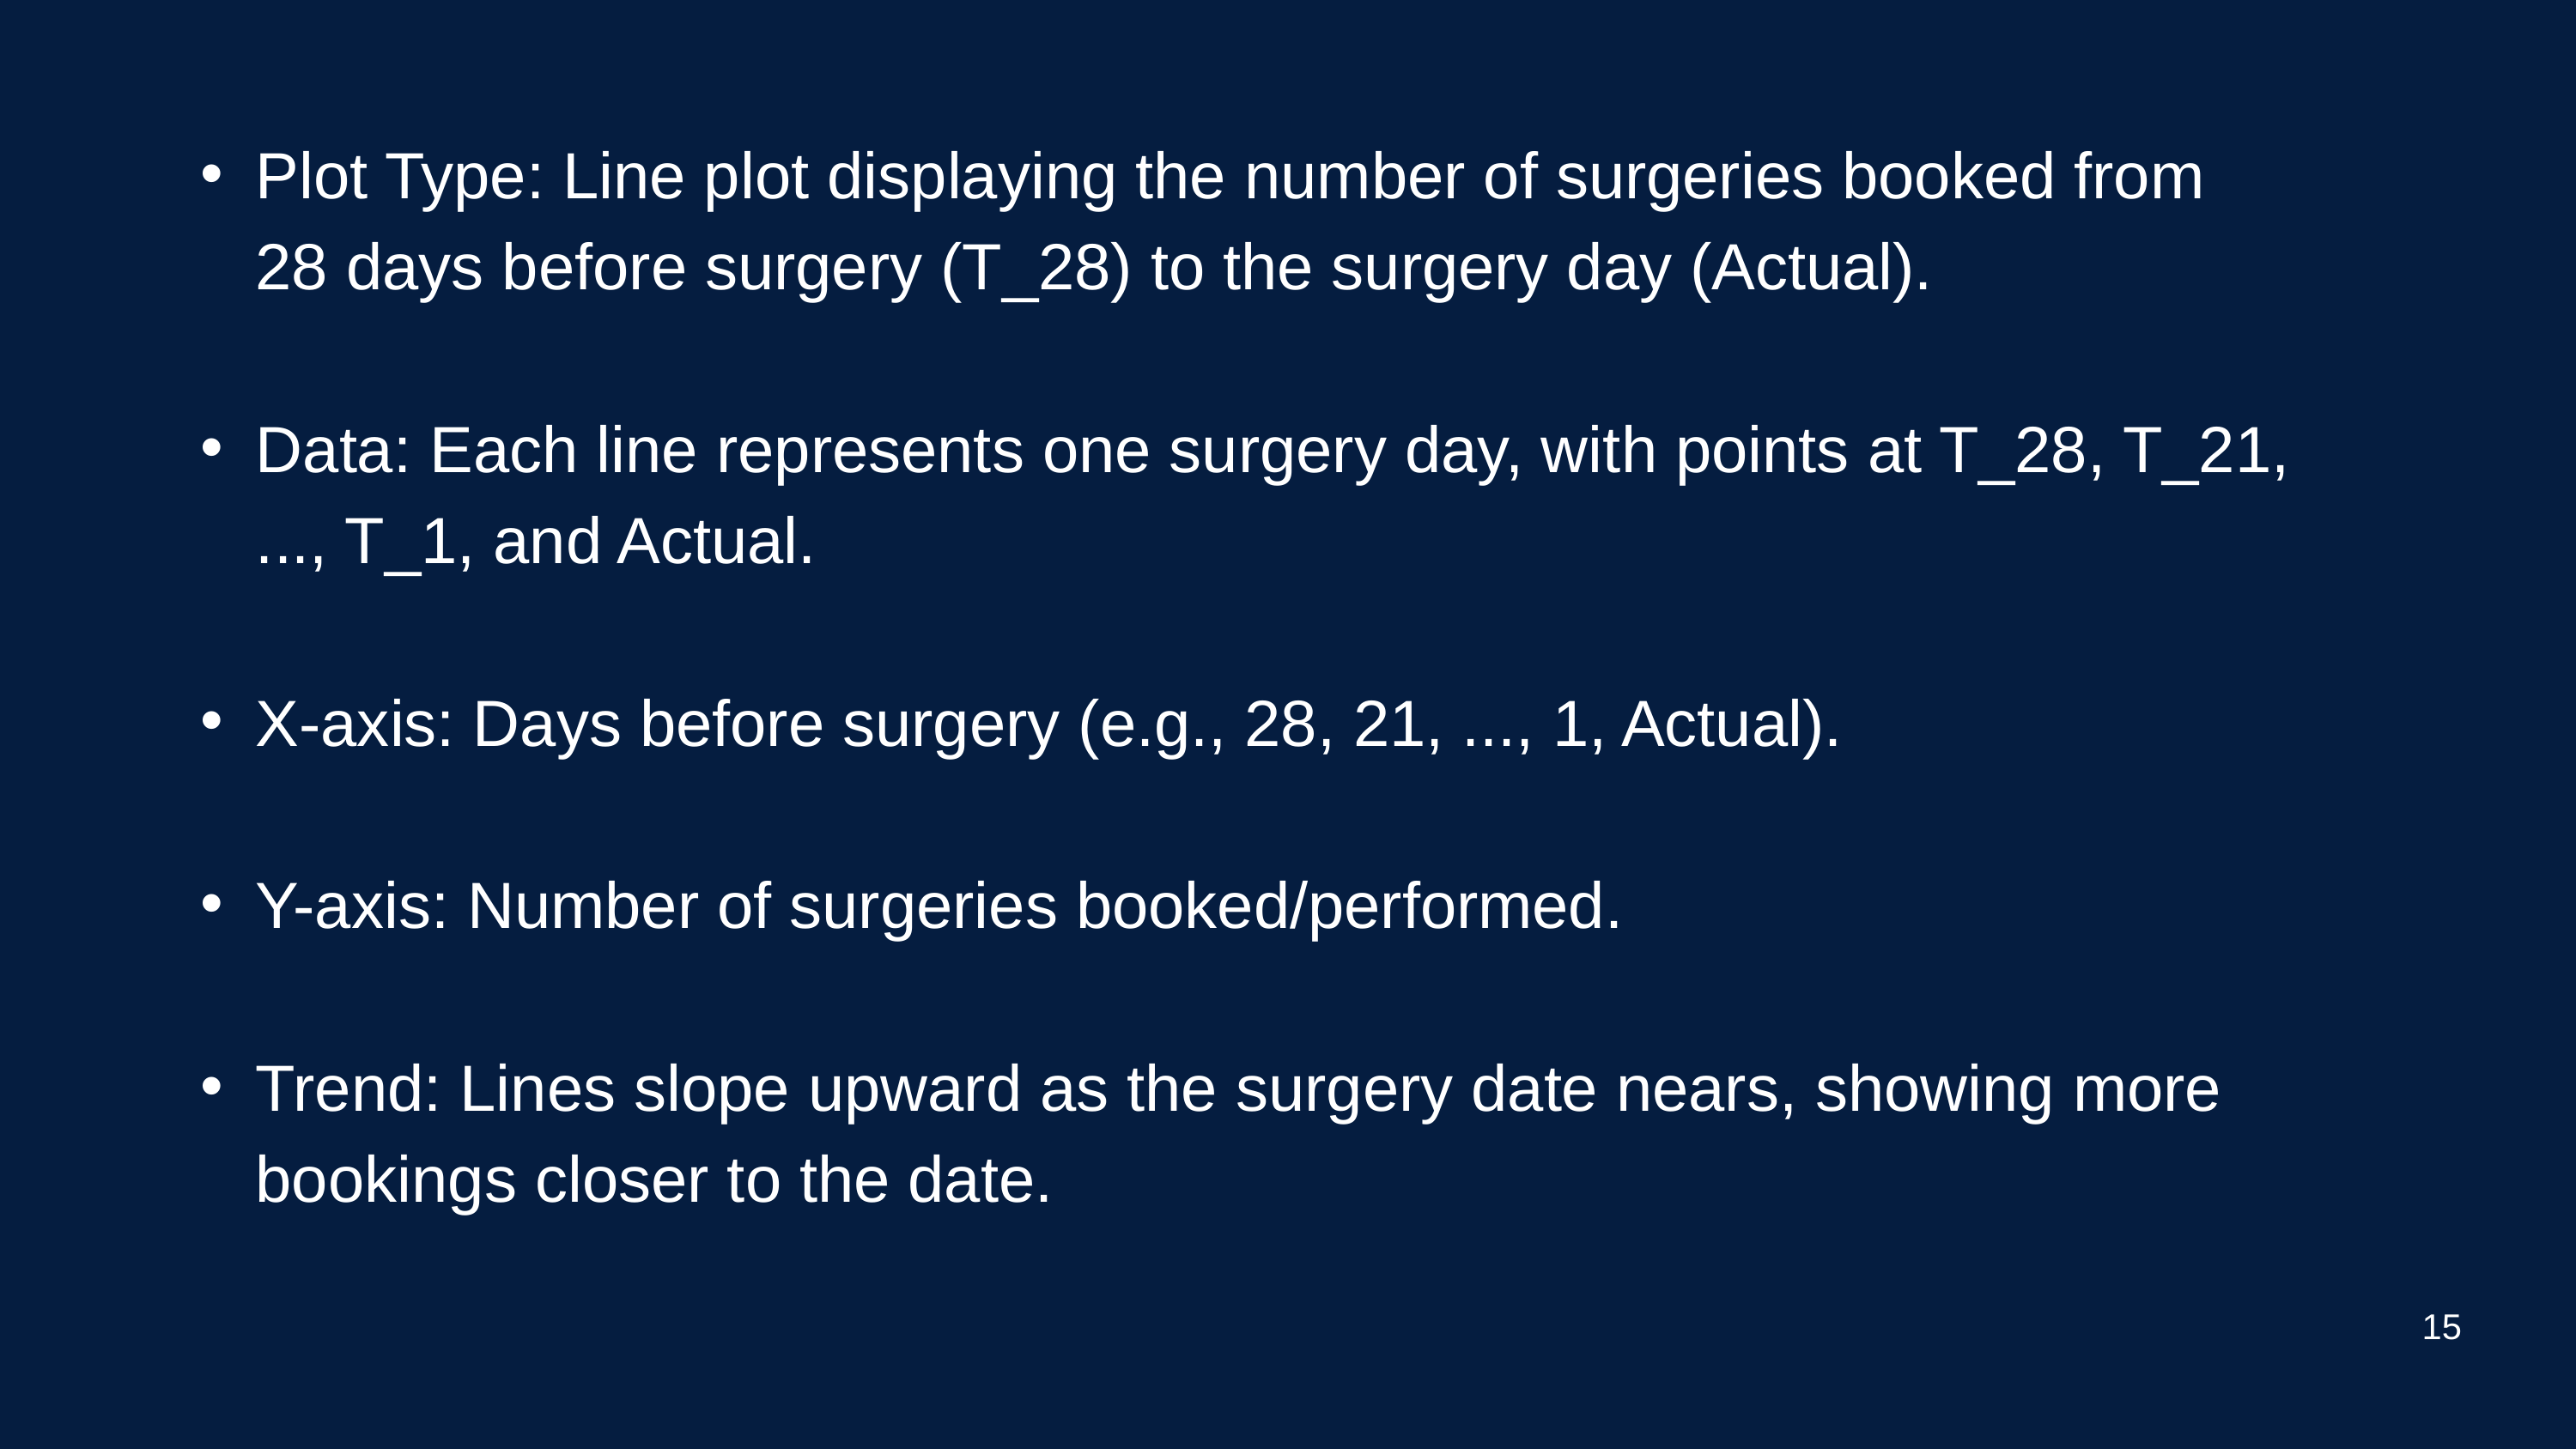

Plot Type: Line plot displaying the number of surgeries booked from 28 days before surgery (T_28) to the surgery day (Actual).

Data: Each line represents one surgery day, with points at T_28, T_21, ..., T_1, and Actual.

X-axis: Days before surgery (e.g., 28, 21, ..., 1, Actual).

Y-axis: Number of surgeries booked/performed.

Trend: Lines slope upward as the surgery date nears, showing more bookings closer to the date.

15